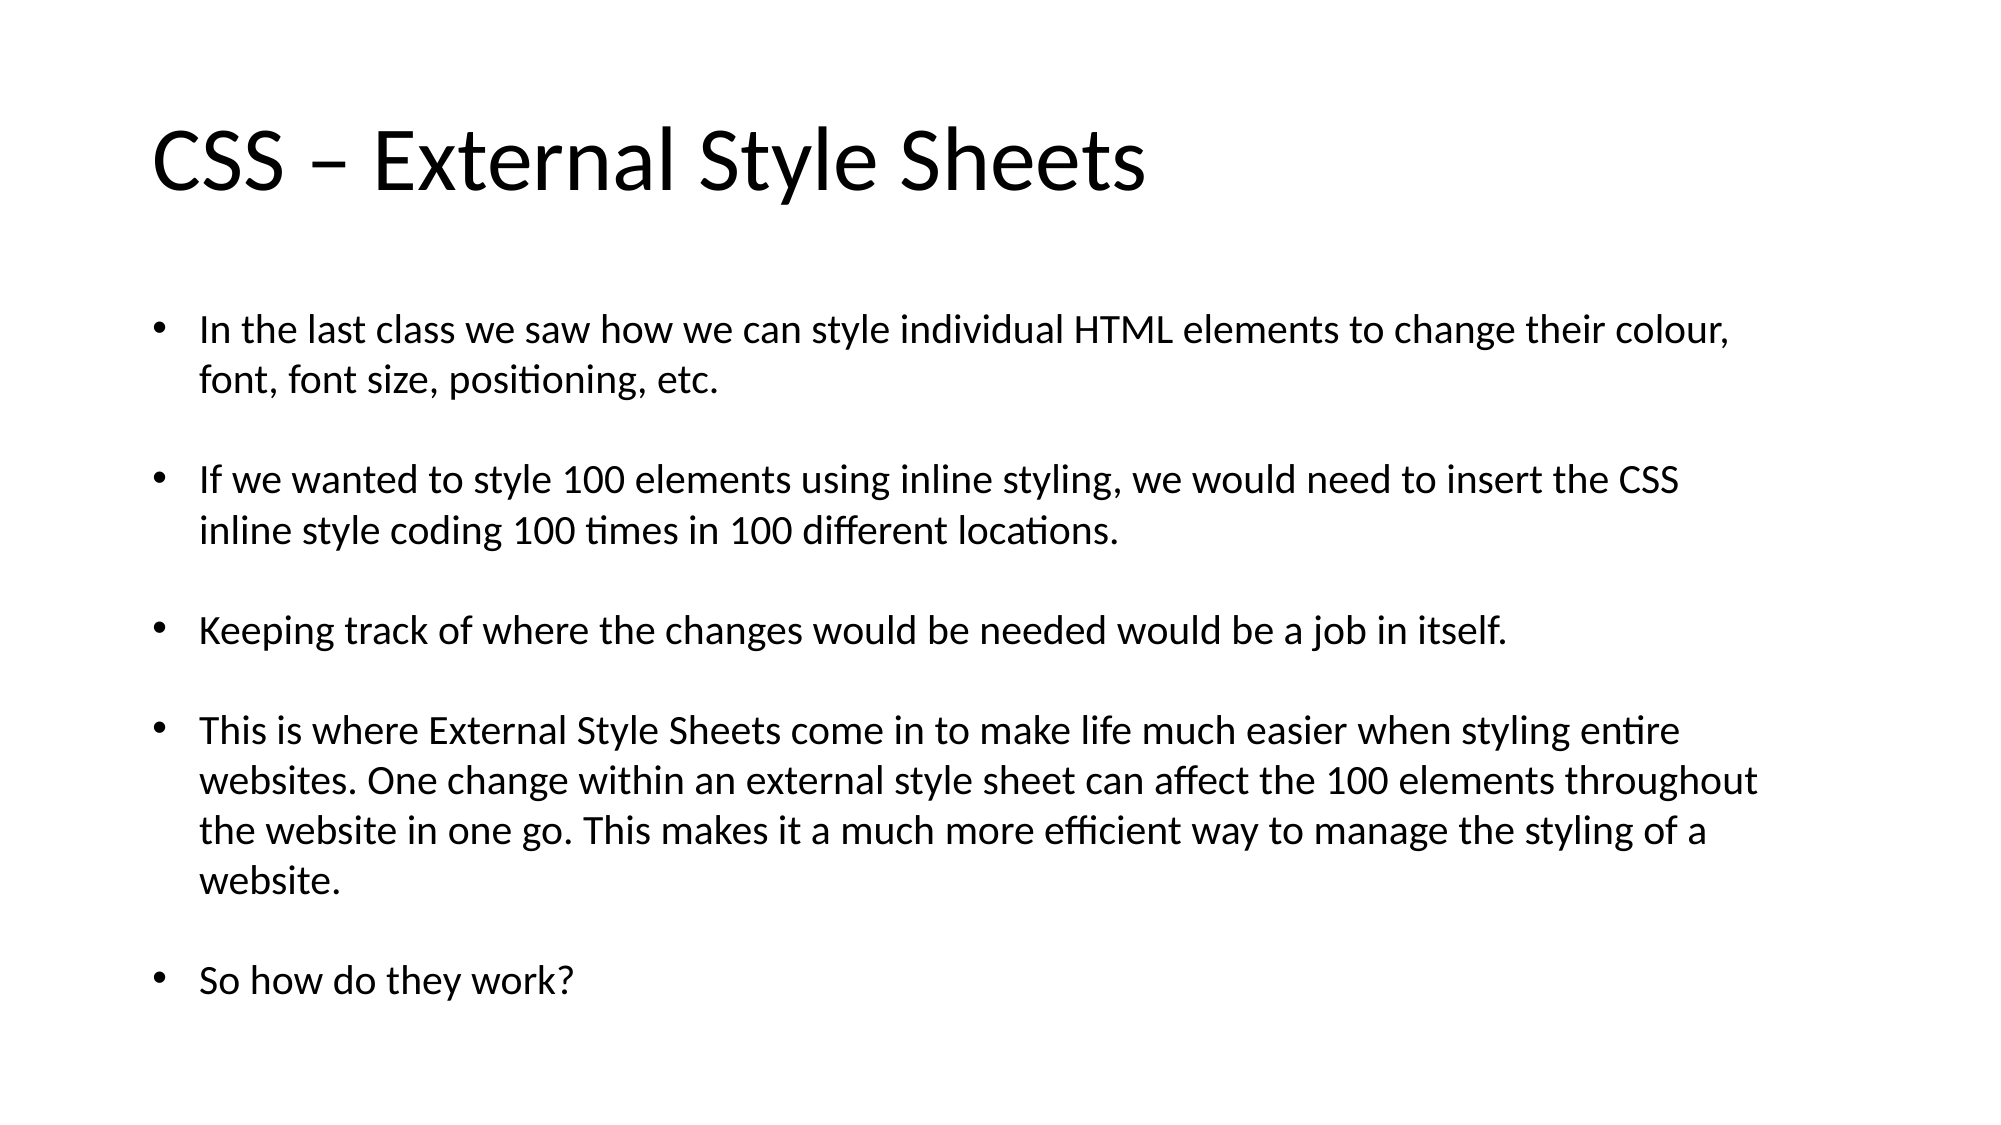

# CSS – External Style Sheets
In the last class we saw how we can style individual HTML elements to change their colour, font, font size, positioning, etc.

If we wanted to style 100 elements using inline styling, we would need to insert the CSS inline style coding 100 times in 100 different locations.

Keeping track of where the changes would be needed would be a job in itself.

This is where External Style Sheets come in to make life much easier when styling entire websites. One change within an external style sheet can affect the 100 elements throughout the website in one go. This makes it a much more efficient way to manage the styling of a website.

So how do they work?